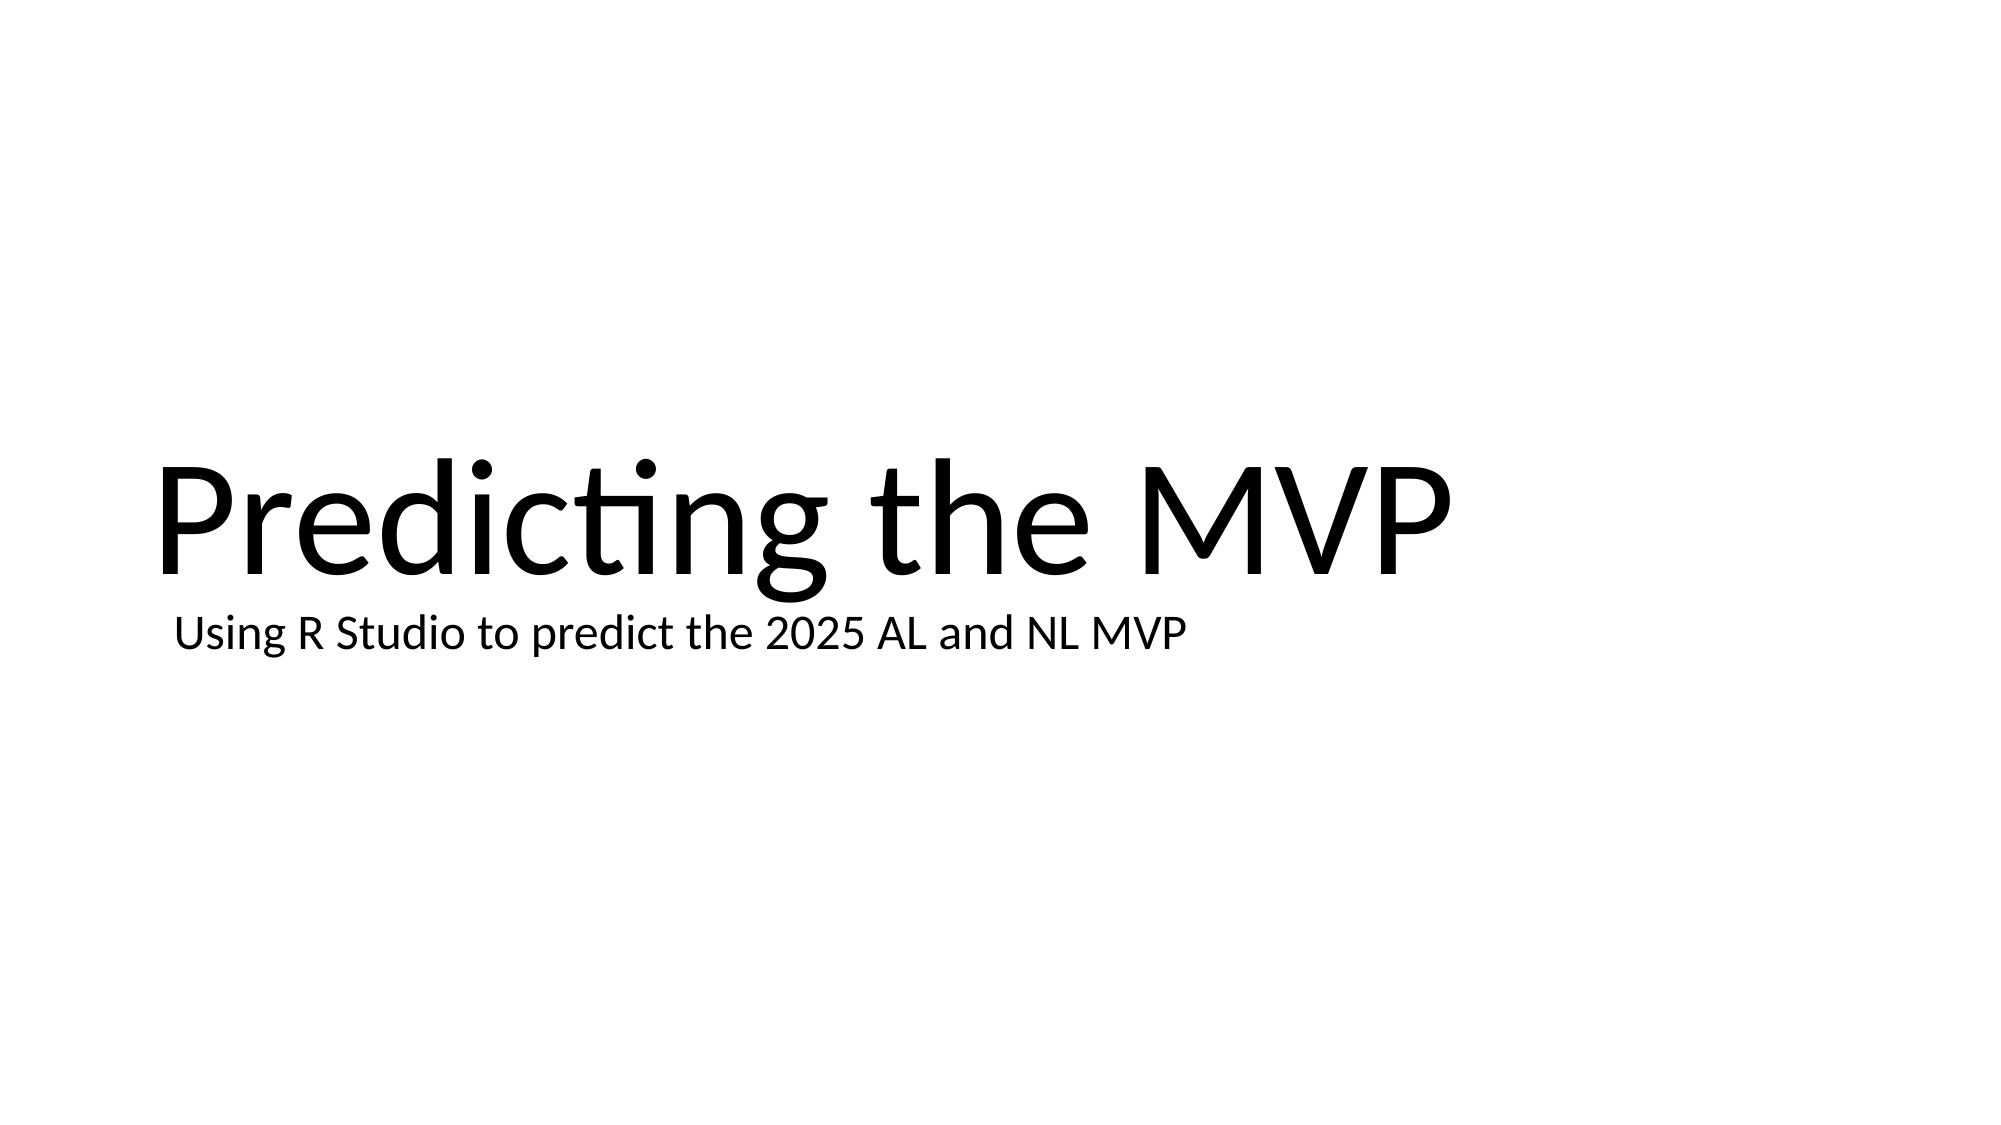

# Predicting the MVP
Using R Studio to predict the 2025 AL and NL MVP